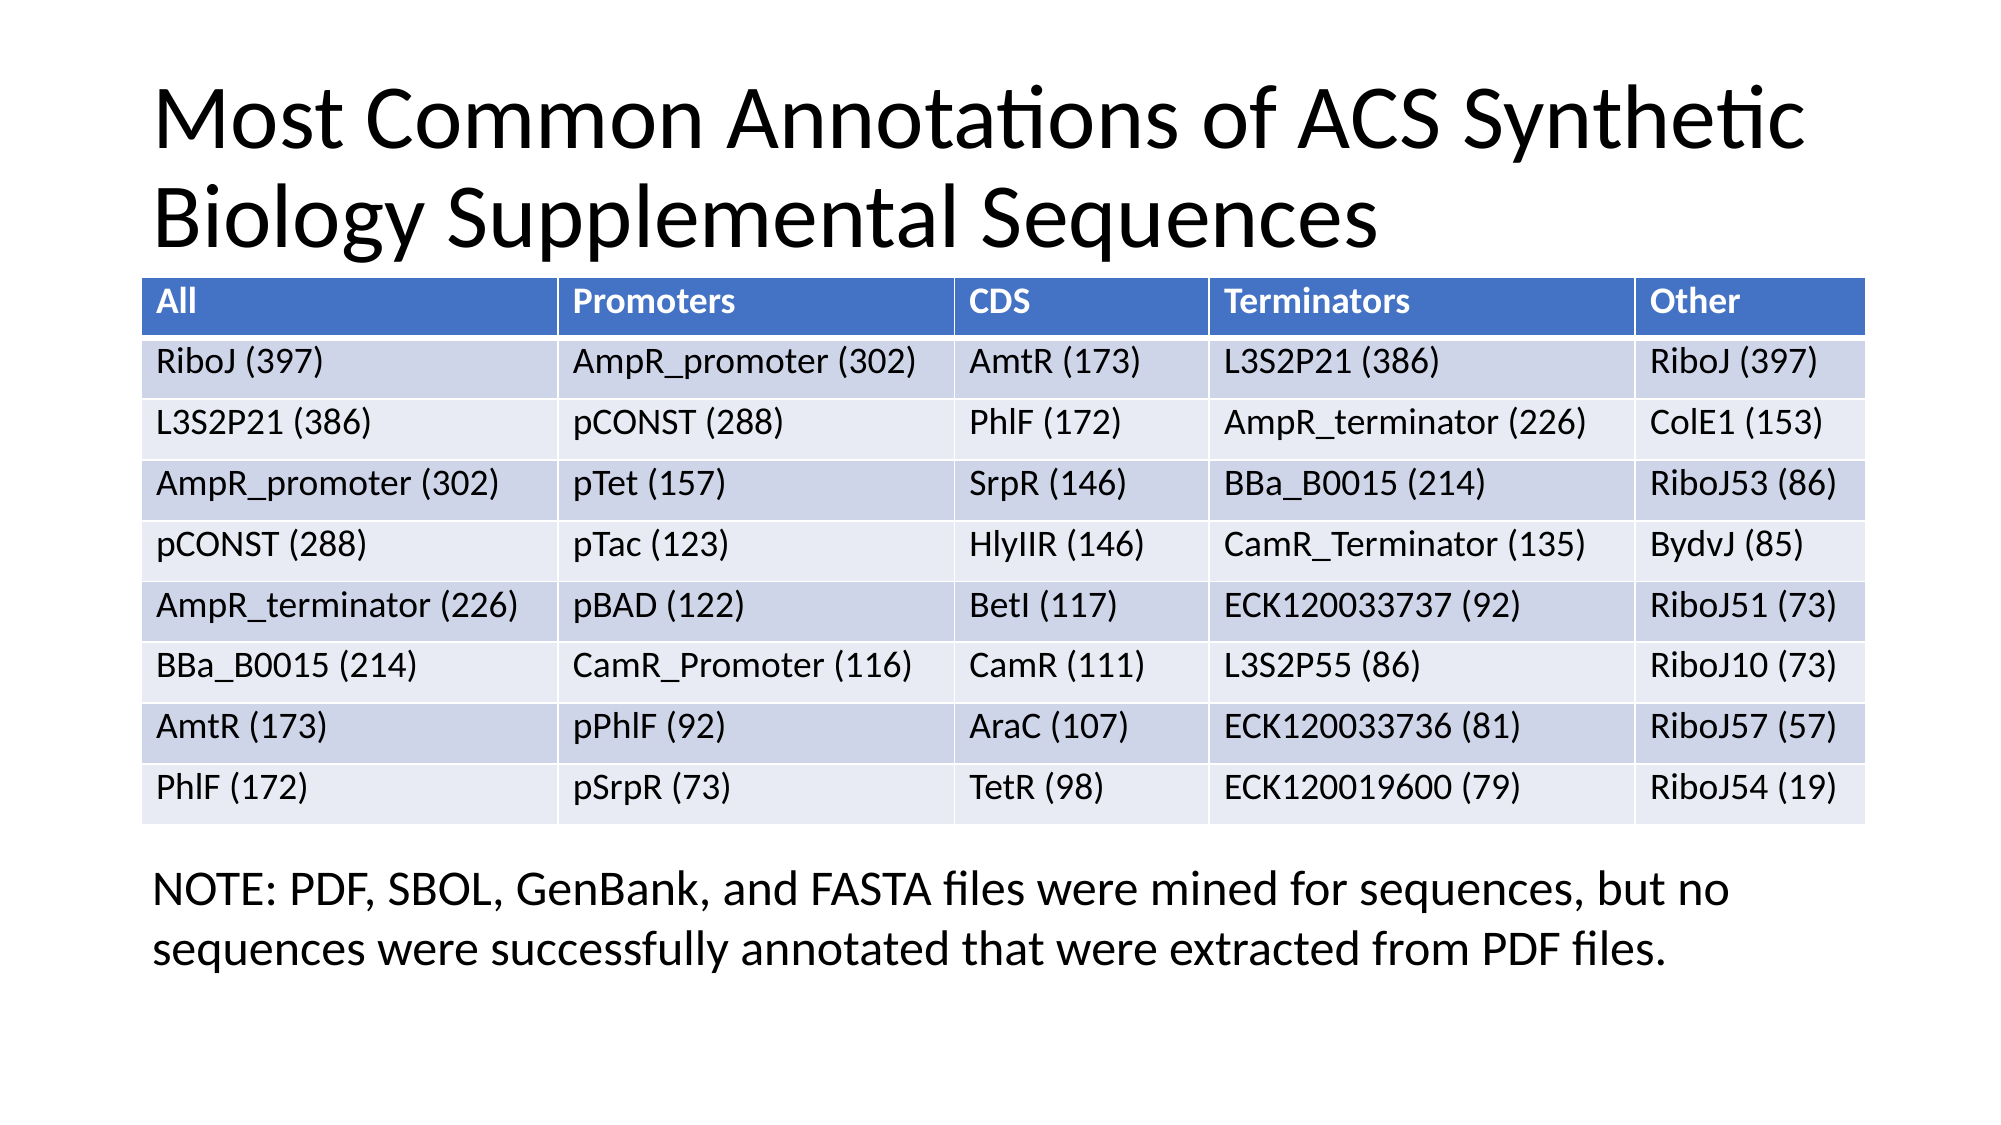

# Most Common Annotations of ACS Synthetic Biology Supplemental Sequences
| All | Promoters | CDS | Terminators | Other |
| --- | --- | --- | --- | --- |
| RiboJ (397) | AmpR\_promoter (302) | AmtR (173) | L3S2P21 (386) | RiboJ (397) |
| L3S2P21 (386) | pCONST (288) | PhlF (172) | AmpR\_terminator (226) | ColE1 (153) |
| AmpR\_promoter (302) | pTet (157) | SrpR (146) | BBa\_B0015 (214) | RiboJ53 (86) |
| pCONST (288) | pTac (123) | HlyIIR (146) | CamR\_Terminator (135) | BydvJ (85) |
| AmpR\_terminator (226) | pBAD (122) | BetI (117) | ECK120033737 (92) | RiboJ51 (73) |
| BBa\_B0015 (214) | CamR\_Promoter (116) | CamR (111) | L3S2P55 (86) | RiboJ10 (73) |
| AmtR (173) | pPhlF (92) | AraC (107) | ECK120033736 (81) | RiboJ57 (57) |
| PhlF (172) | pSrpR (73) | TetR (98) | ECK120019600 (79) | RiboJ54 (19) |
NOTE: PDF, SBOL, GenBank, and FASTA files were mined for sequences, but no sequences were successfully annotated that were extracted from PDF files.